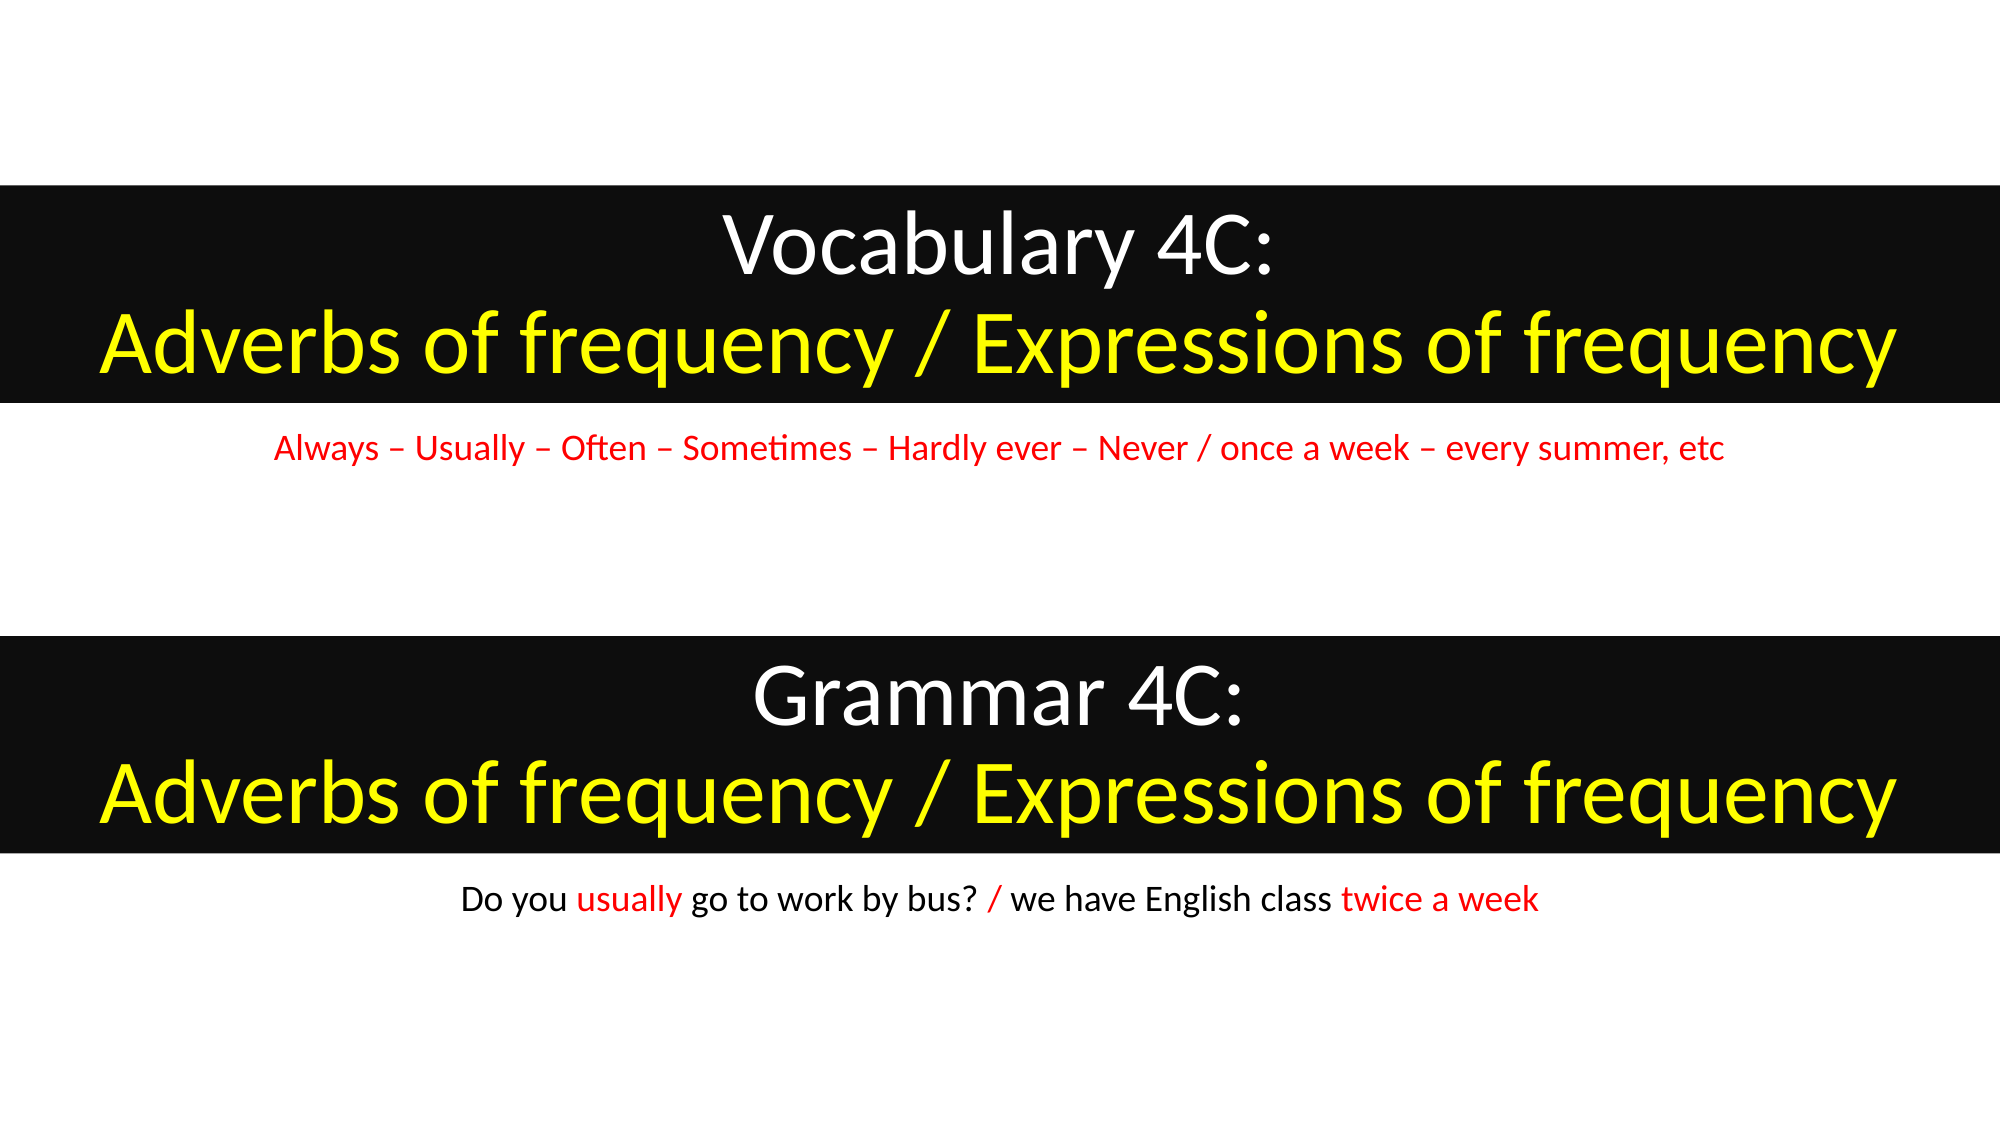

# Vocabulary 4C: Adverbs of frequency / Expressions of frequency
Always – Usually – Often – Sometimes – Hardly ever – Never / once a week – every summer, etc
Grammar 4C:
Adverbs of frequency / Expressions of frequency
Do you usually go to work by bus? / we have English class twice a week